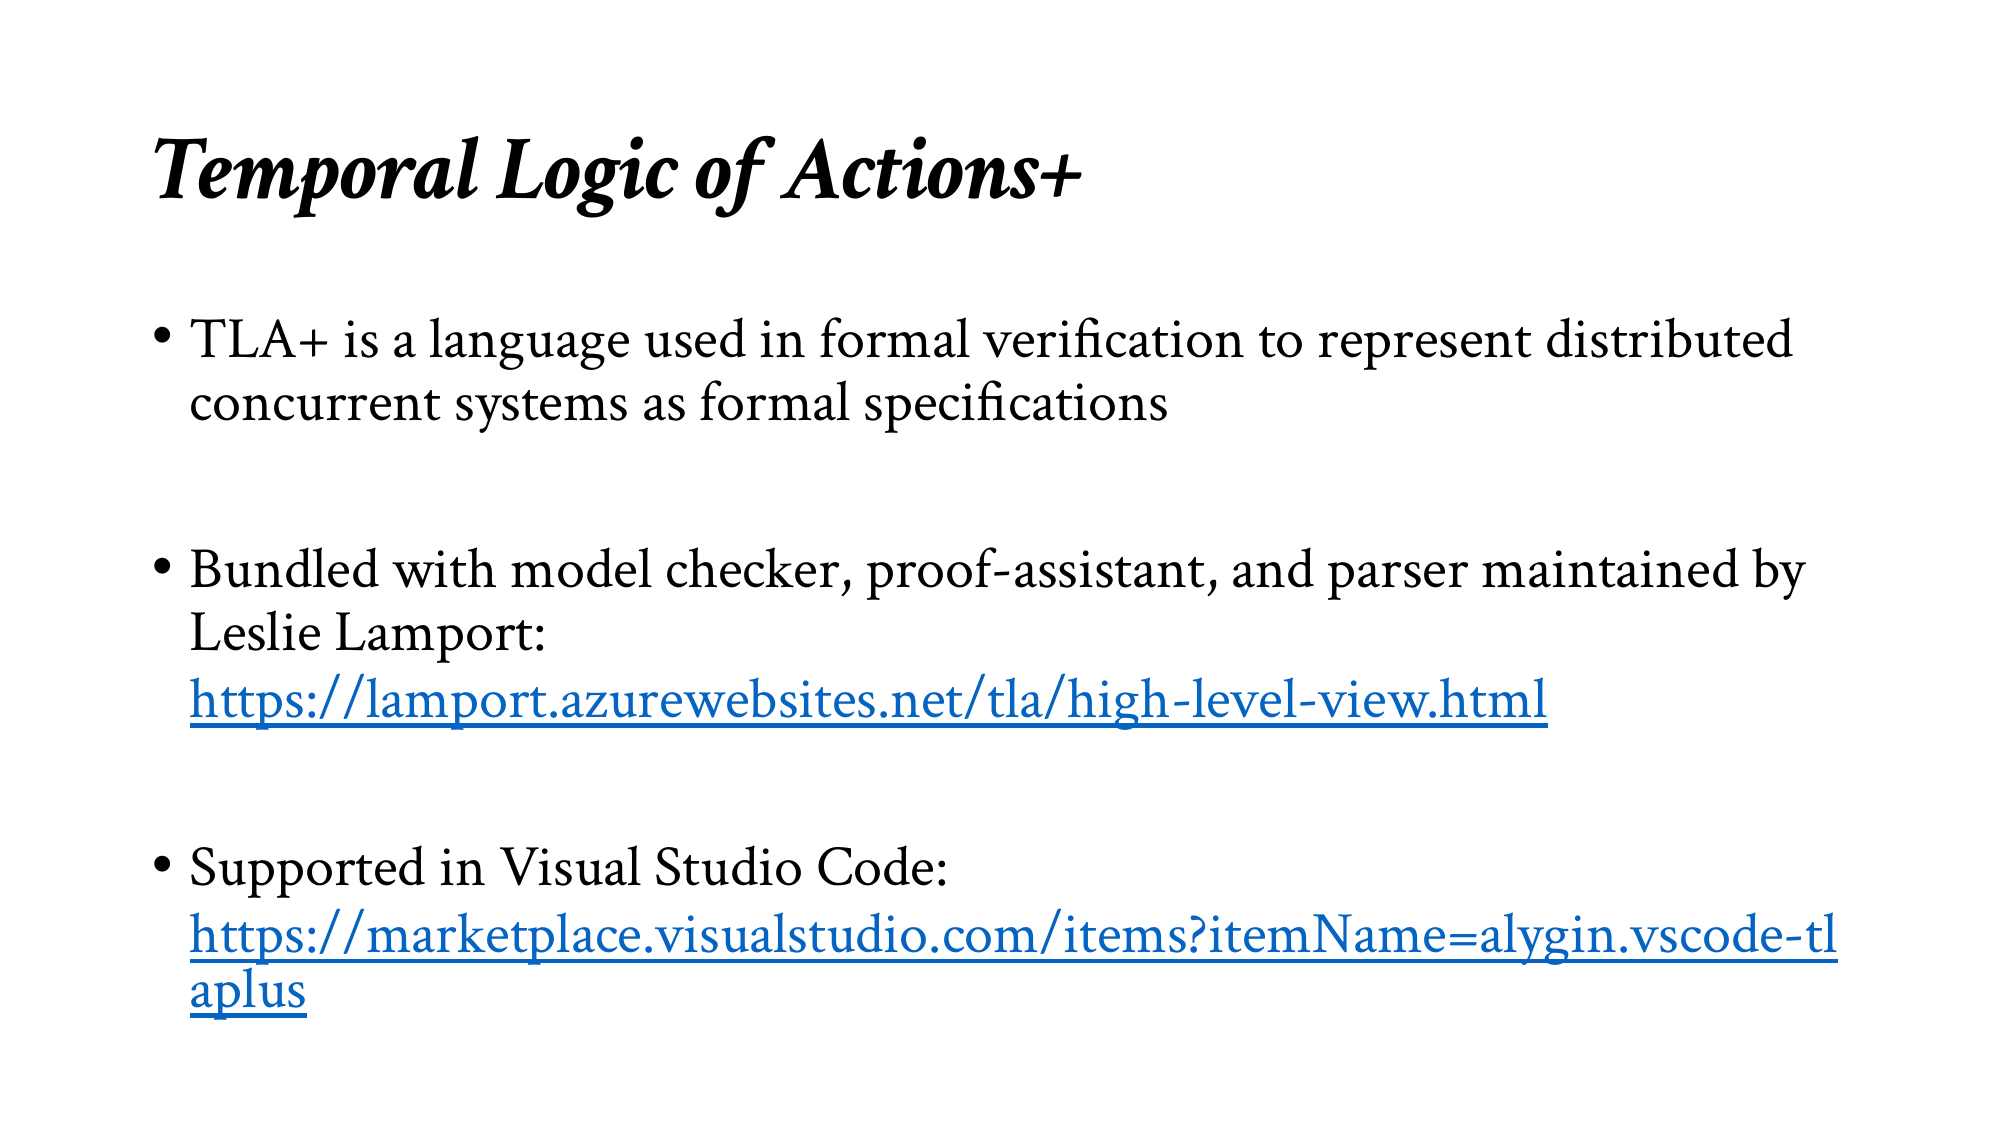

# Temporal Logic of Actions+
TLA+ is a language used in formal verification to represent distributed concurrent systems as formal specifications

Bundled with model checker, proof-assistant, and parser maintained by Leslie Lamport: https://lamport.azurewebsites.net/tla/high-level-view.html

Supported in Visual Studio Code: https://marketplace.visualstudio.com/items?itemName=alygin.vscode-tlaplus